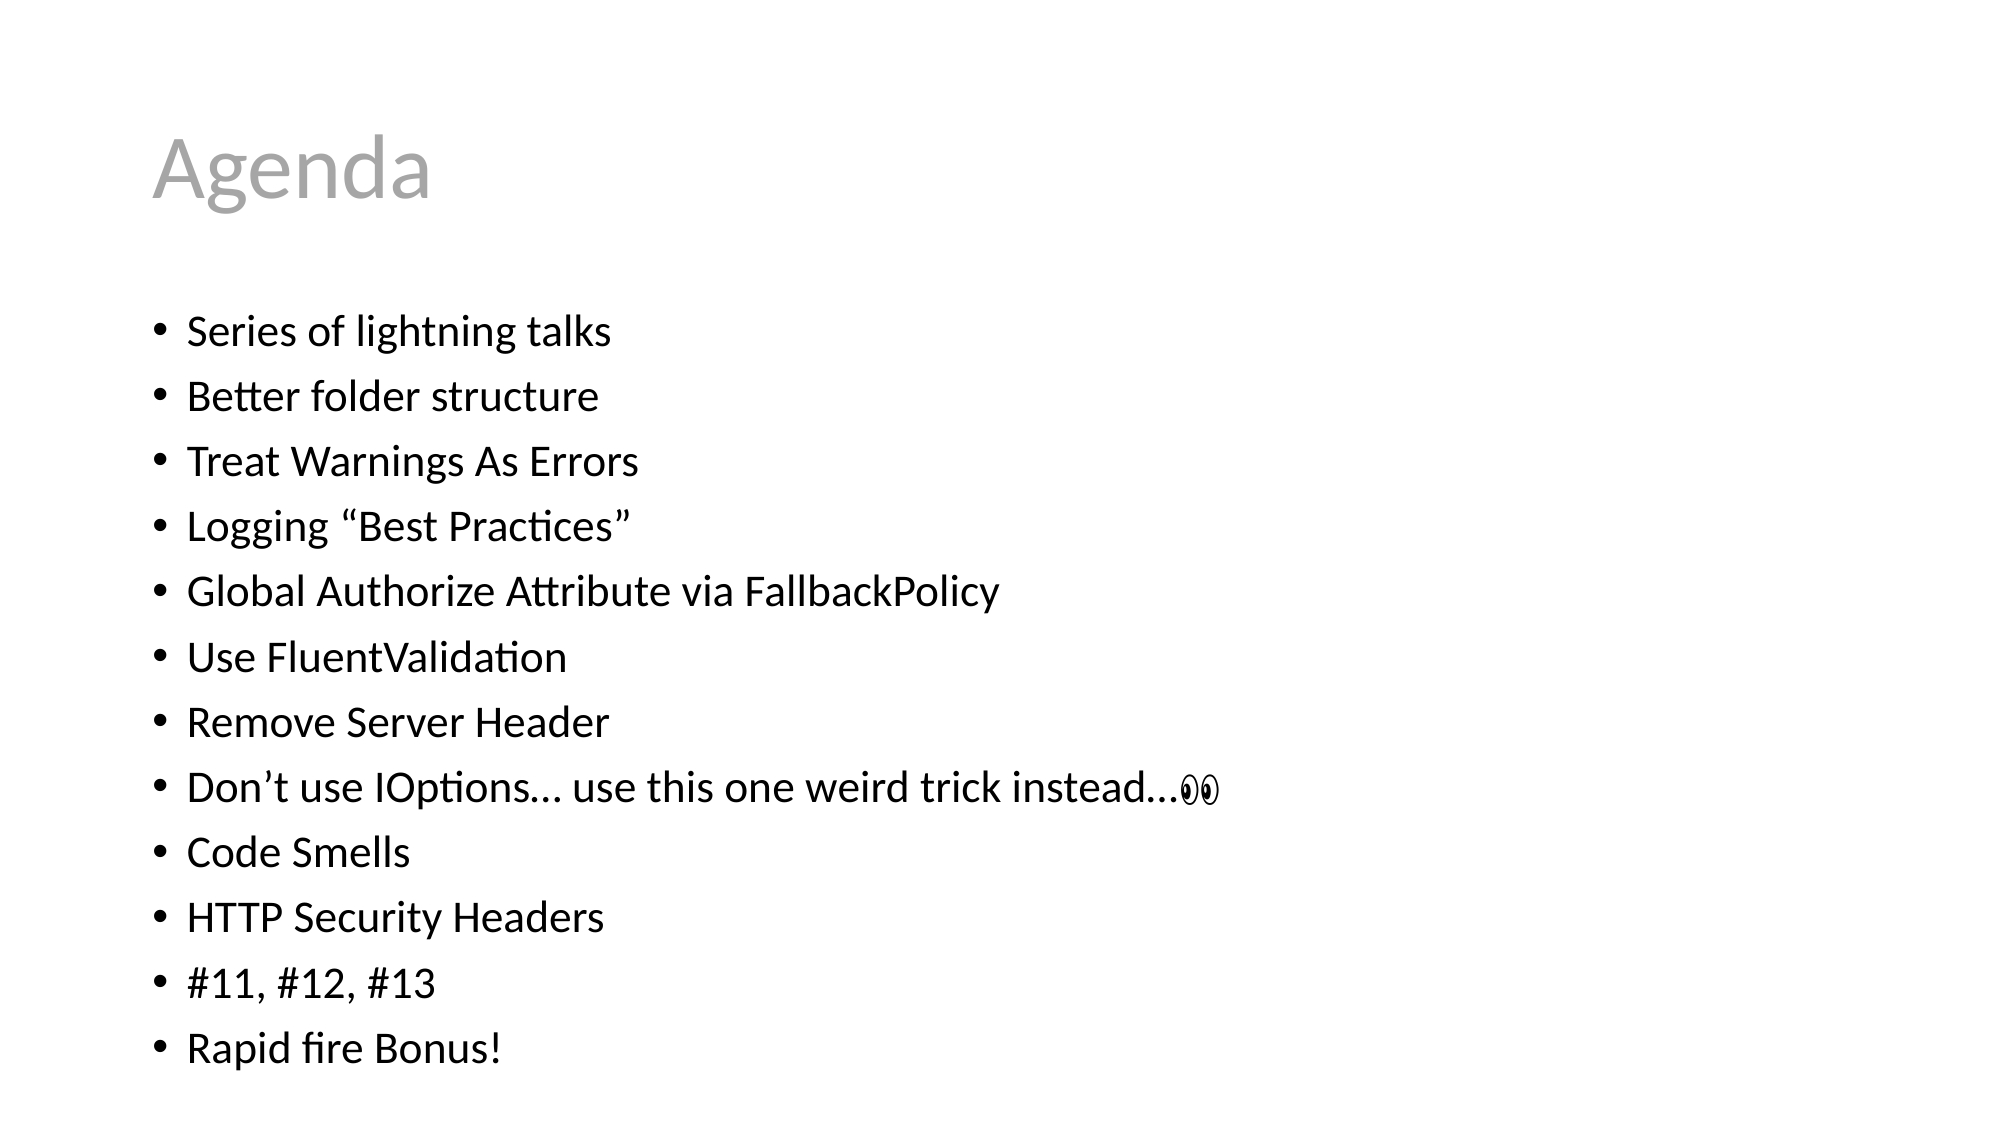

# Agenda
Series of lightning talks
Better folder structure
Treat Warnings As Errors
Logging “Best Practices”
Global Authorize Attribute via FallbackPolicy
Use FluentValidation
Remove Server Header
Don’t use IOptions… use this one weird trick instead…👀
Code Smells
HTTP Security Headers
#11, #12, #13
Rapid fire Bonus!